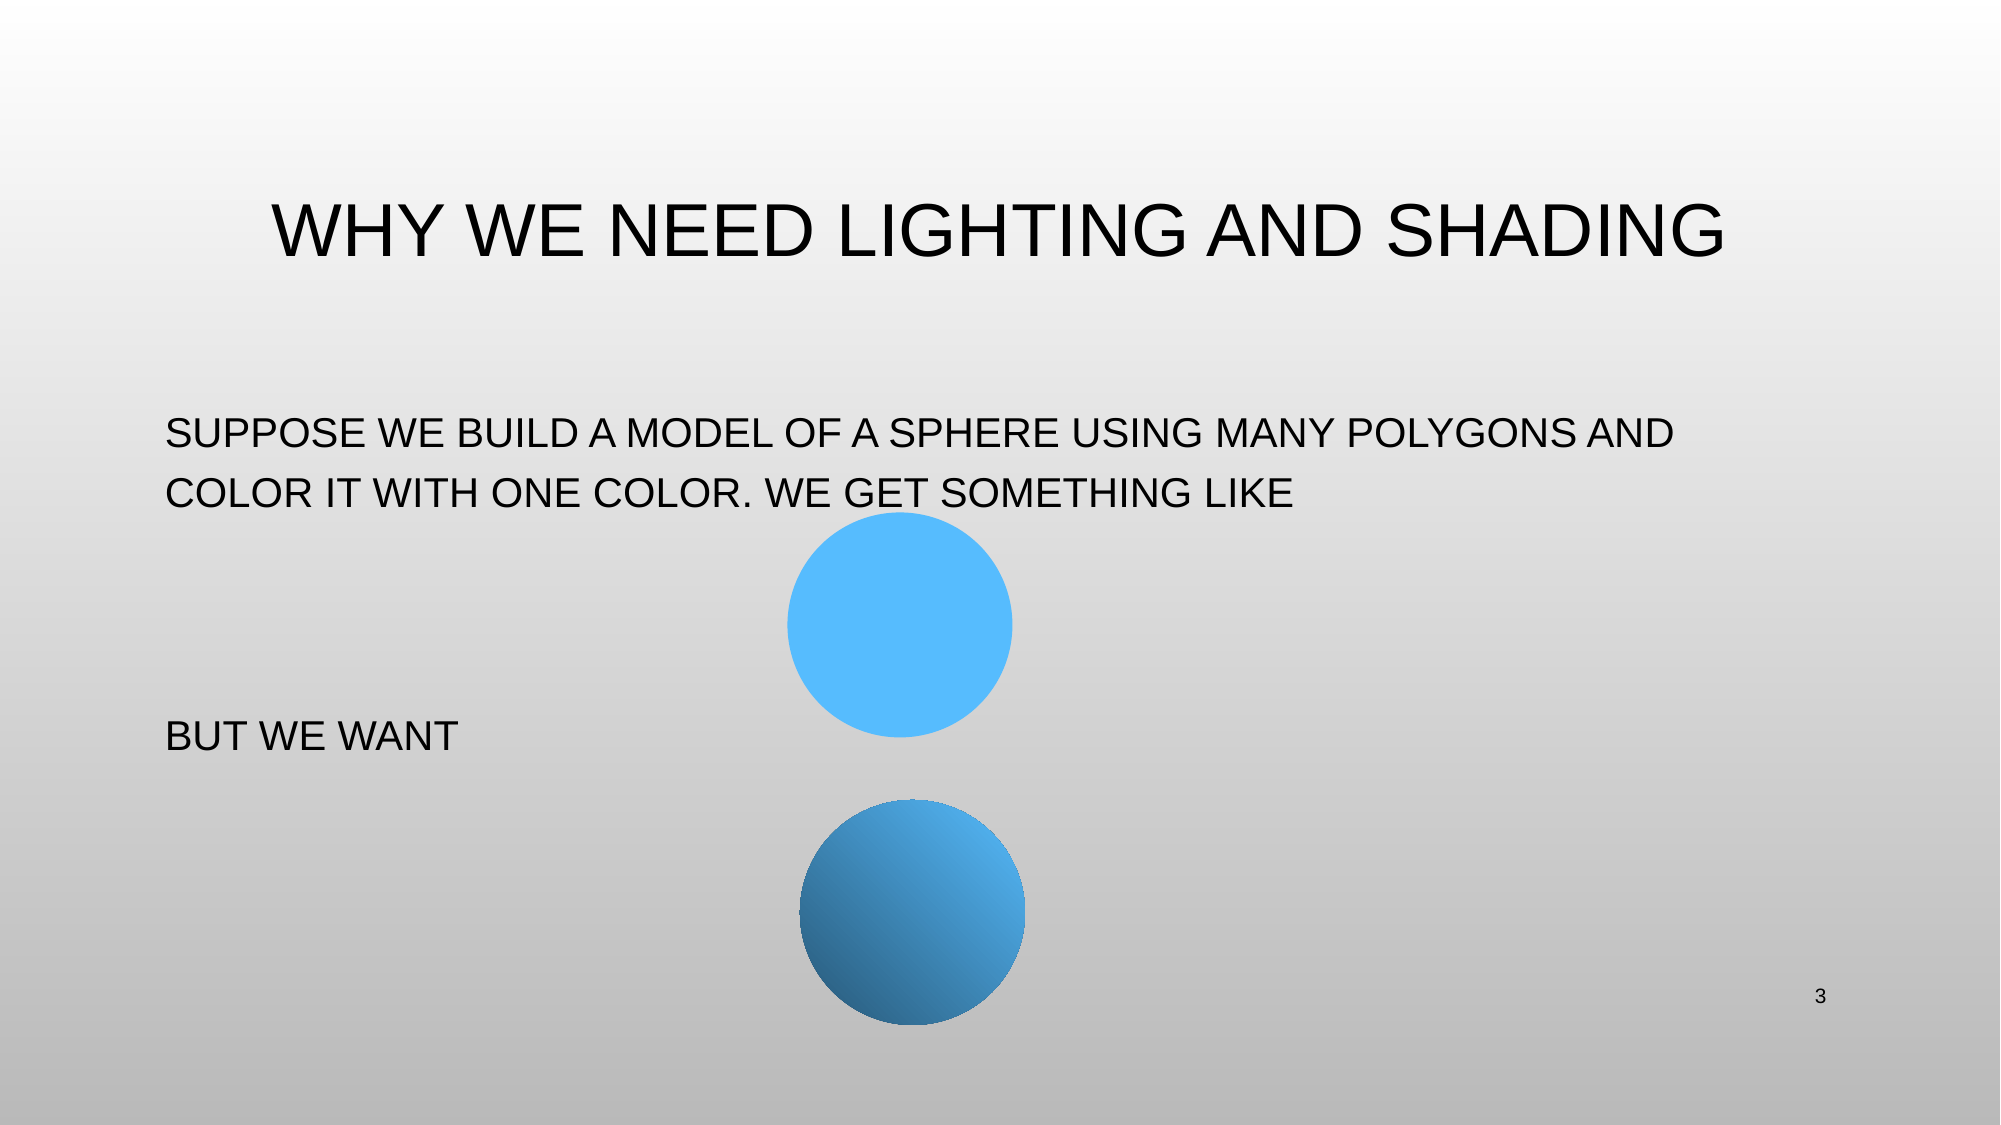

# Why we need lighting and shading
Suppose we build a model of a sphere using many polygons and color it with one color. We get something like

But we want

3